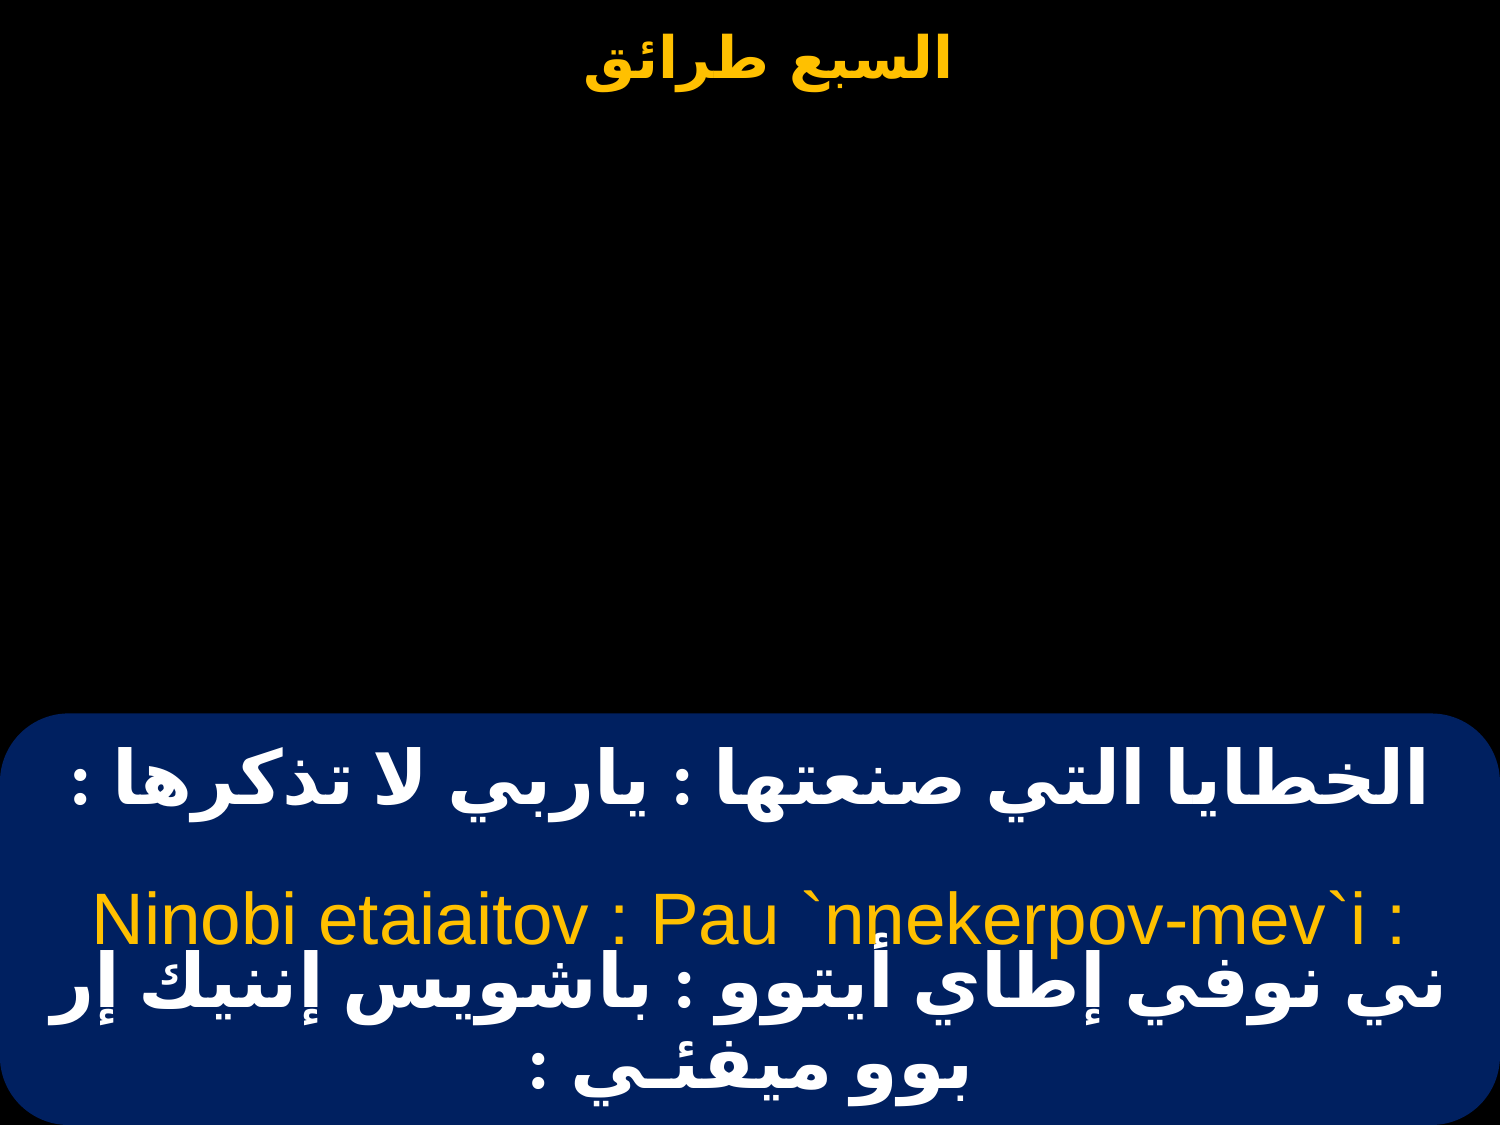

# الخطايا التي صنعتها : ياربي لا تذكرها :
Ninobi etaiaitov : Pau `nnekerpov-mev`i :
ني نوفي إطاي أيتوو : باشويس إننيك إر بوو ميفئـي :